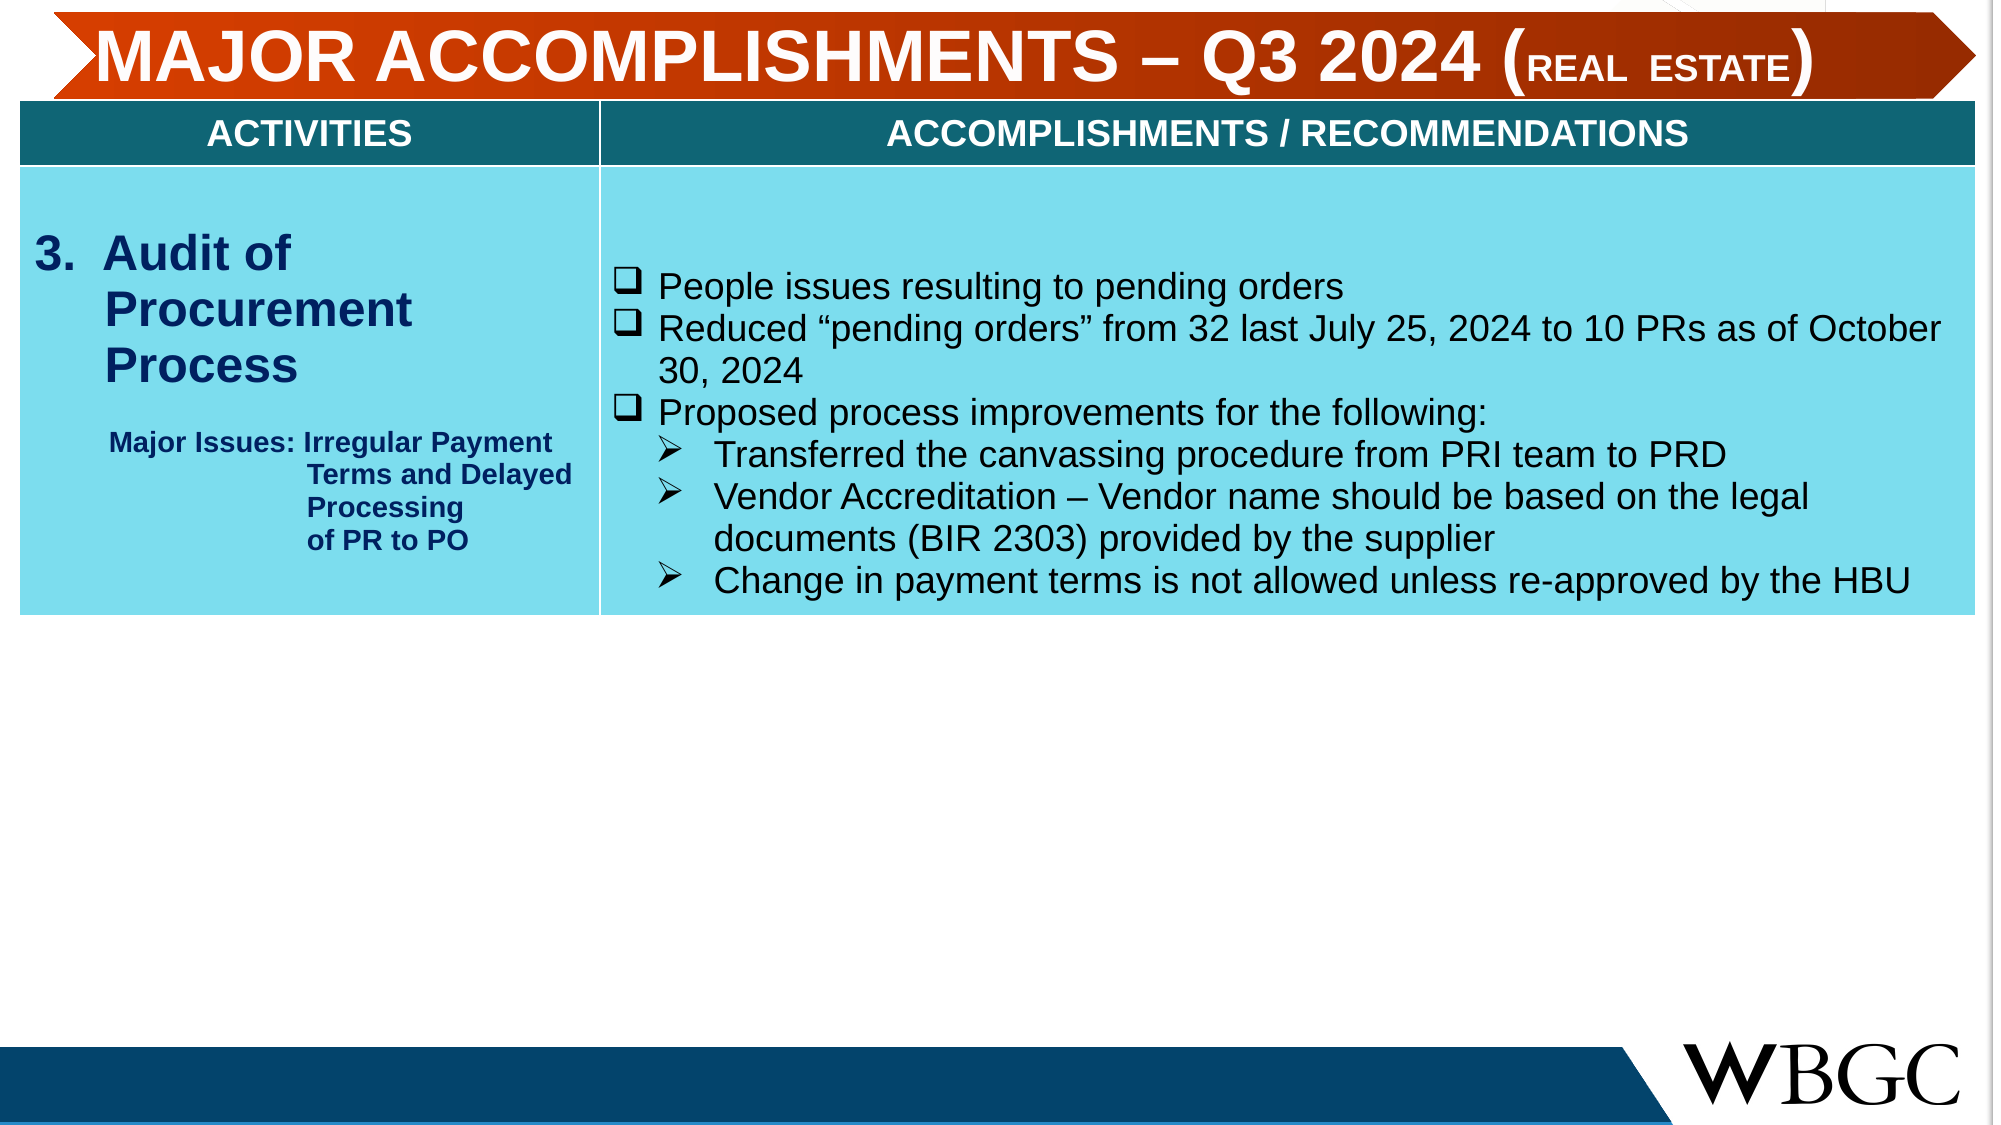

MAJOR ACCOMPLISHMENTS – Q3 2024 (REAL ESTATE)
| ACTIVITIES | ACCOMPLISHMENTS / RECOMMENDATIONS |
| --- | --- |
| 3. Audit of Procurement Process Major Issues: Irregular Payment Terms and Delayed Processing of PR to PO | People issues resulting to pending orders Reduced “pending orders” from 32 last July 25, 2024 to 10 PRs as of October 30, 2024 Proposed process improvements for the following: Transferred the canvassing procedure from PRI team to PRD Vendor Accreditation – Vendor name should be based on the legal documents (BIR 2303) provided by the supplier Change in payment terms is not allowed unless re-approved by the HBU |